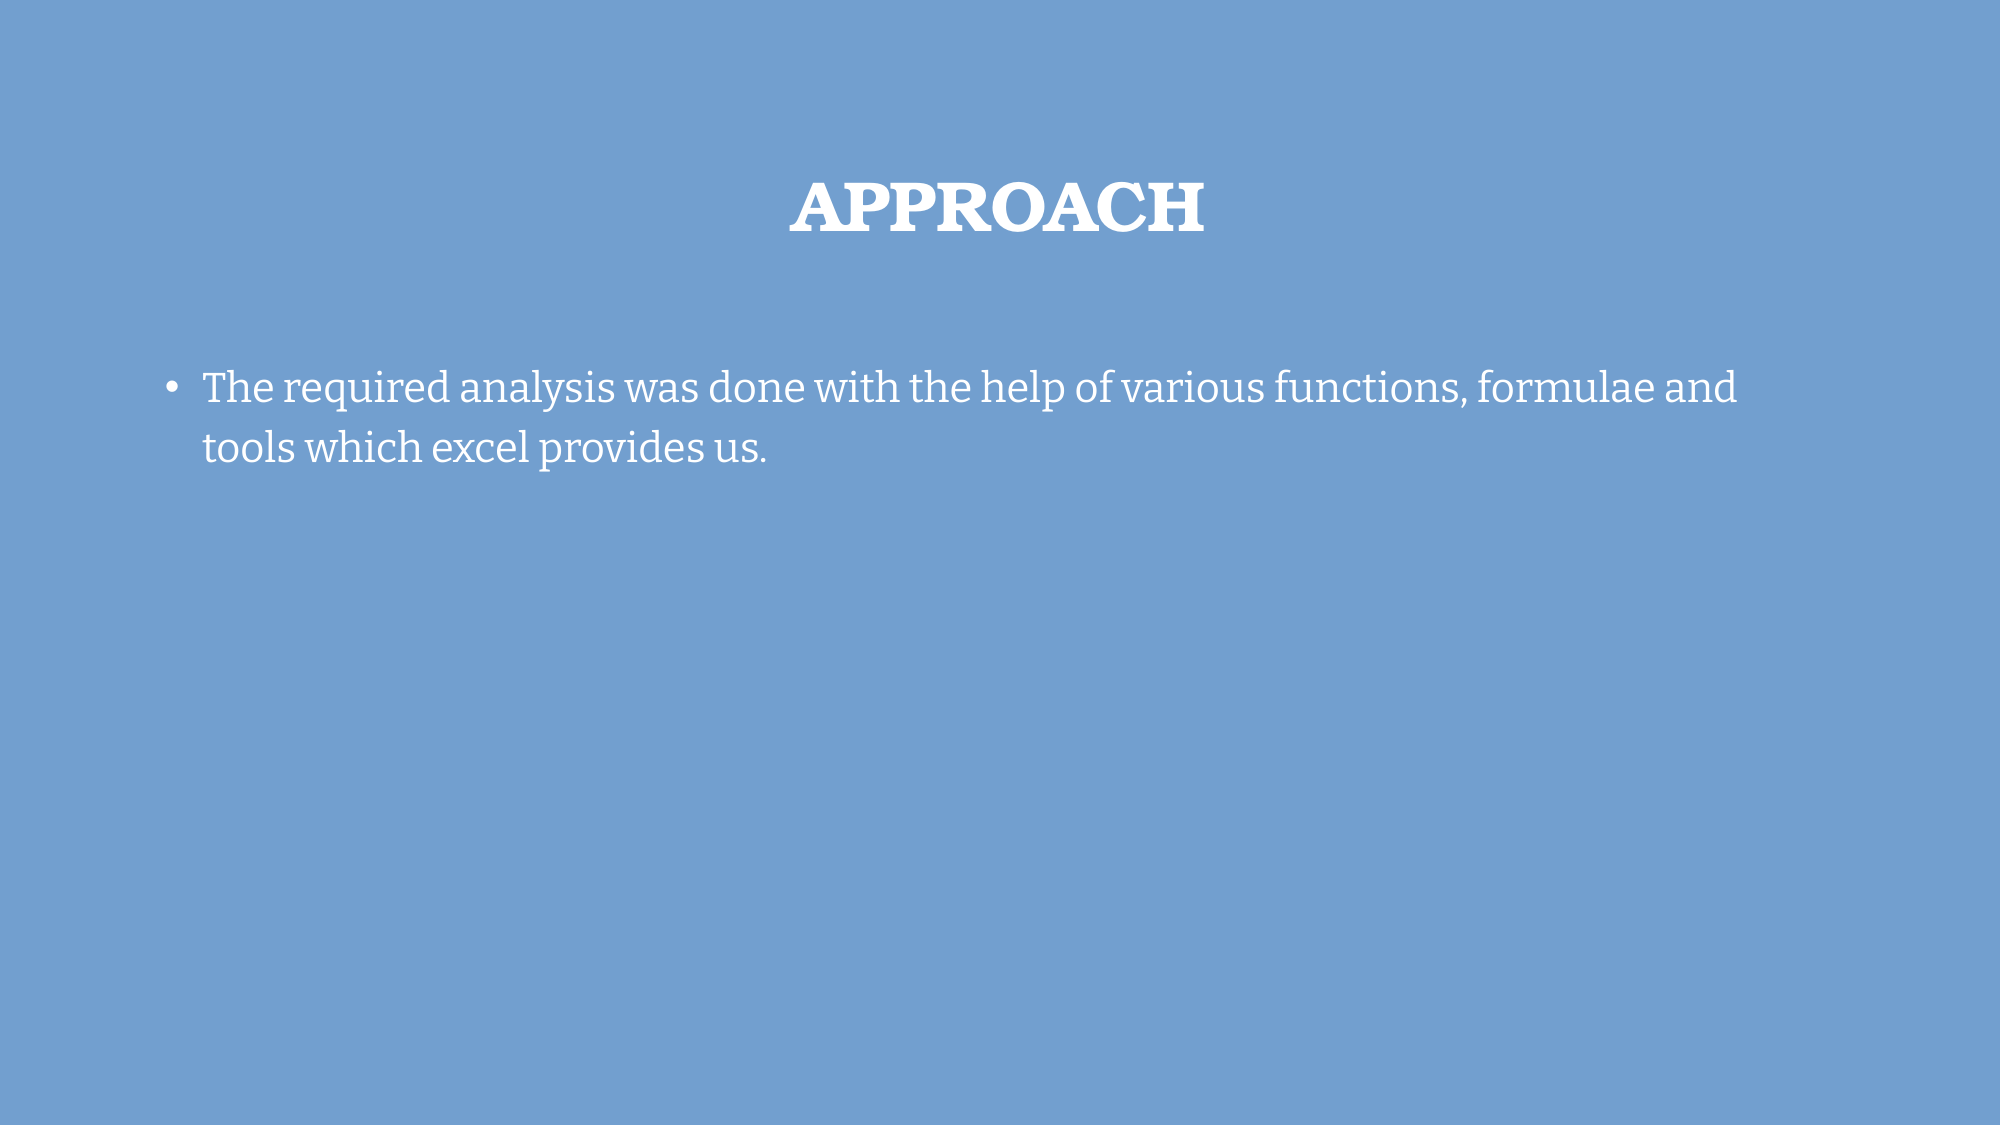

Approach
The required analysis was done with the help of various functions, formulae and tools which excel provides us.